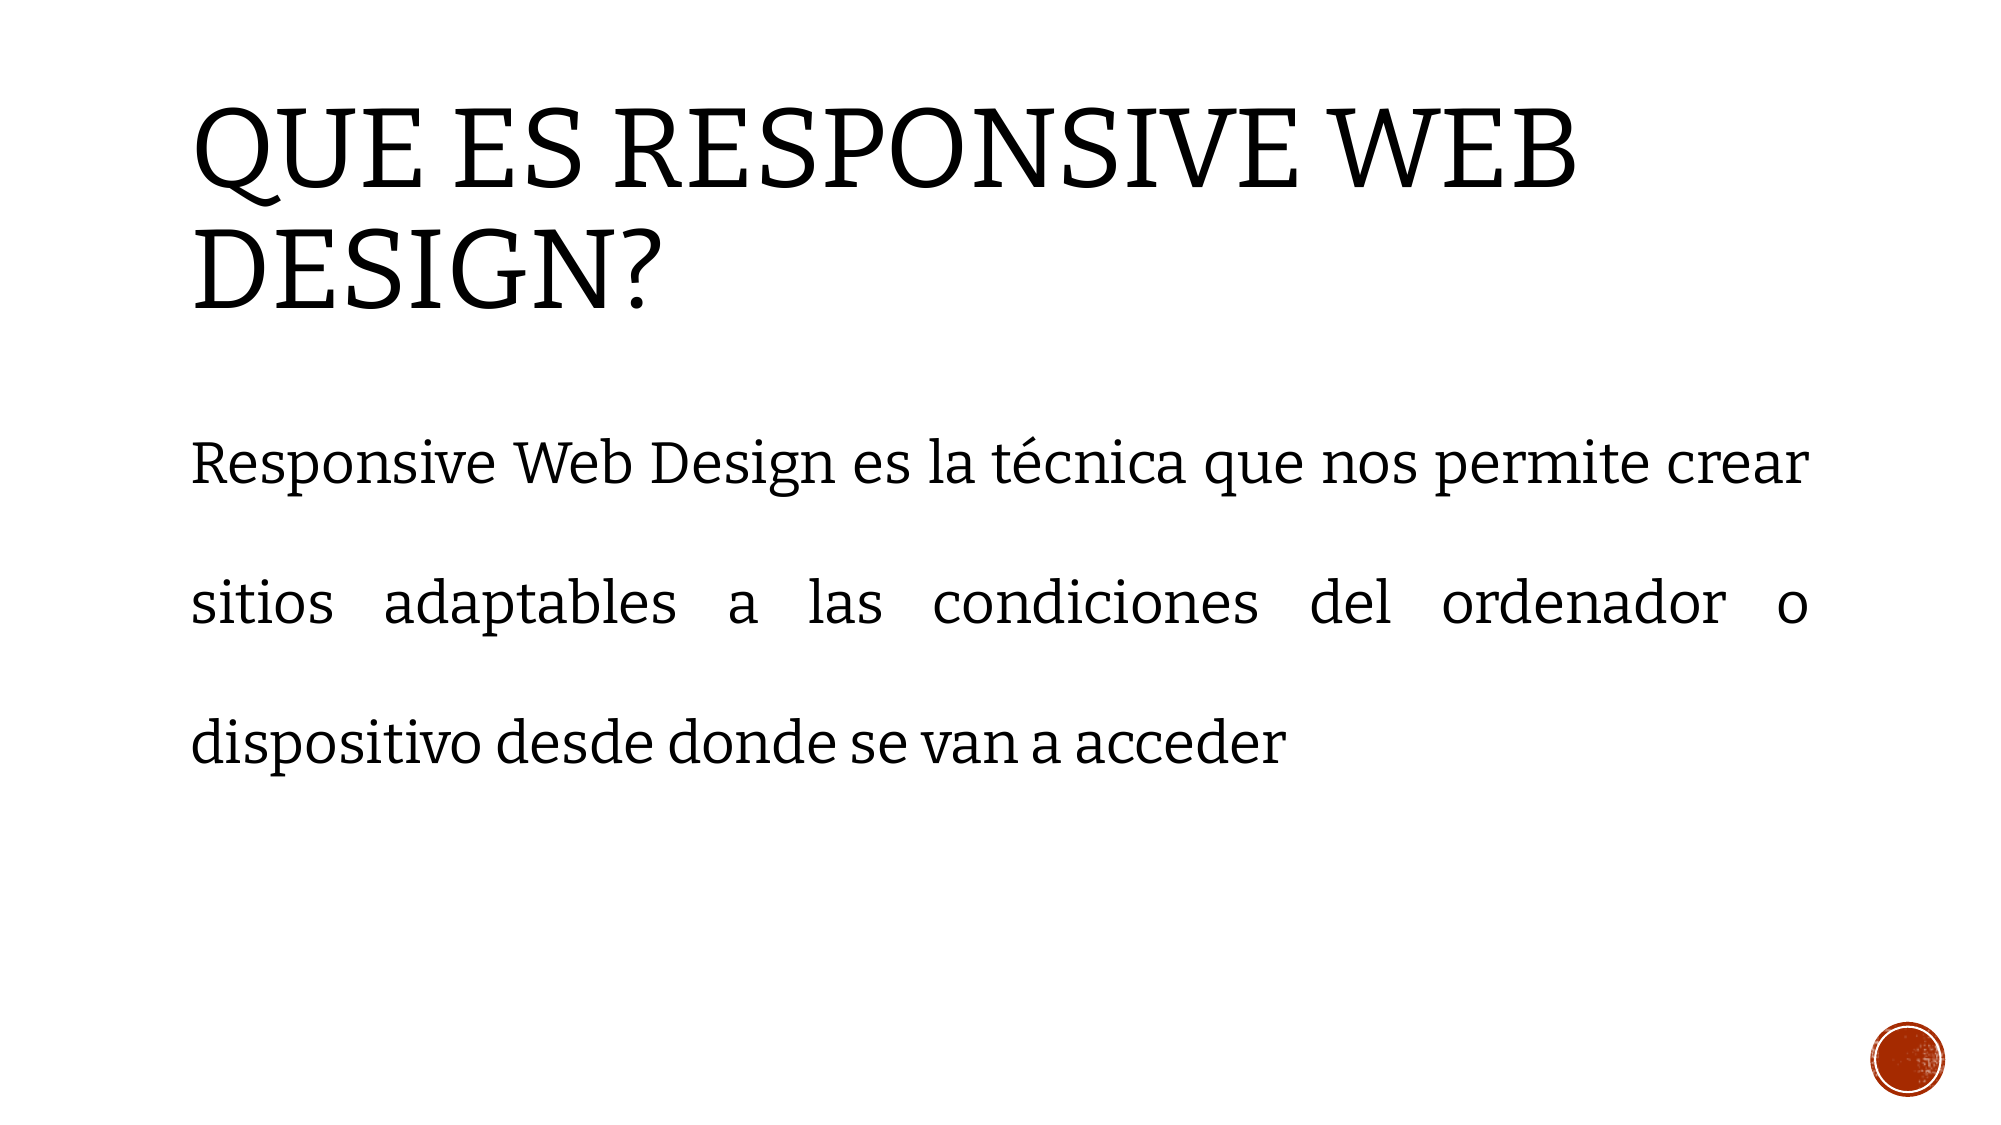

# Que es responsive web design?
Responsive Web Design es la técnica que nos permite crear sitios adaptables a las condiciones del ordenador o dispositivo desde donde se van a acceder